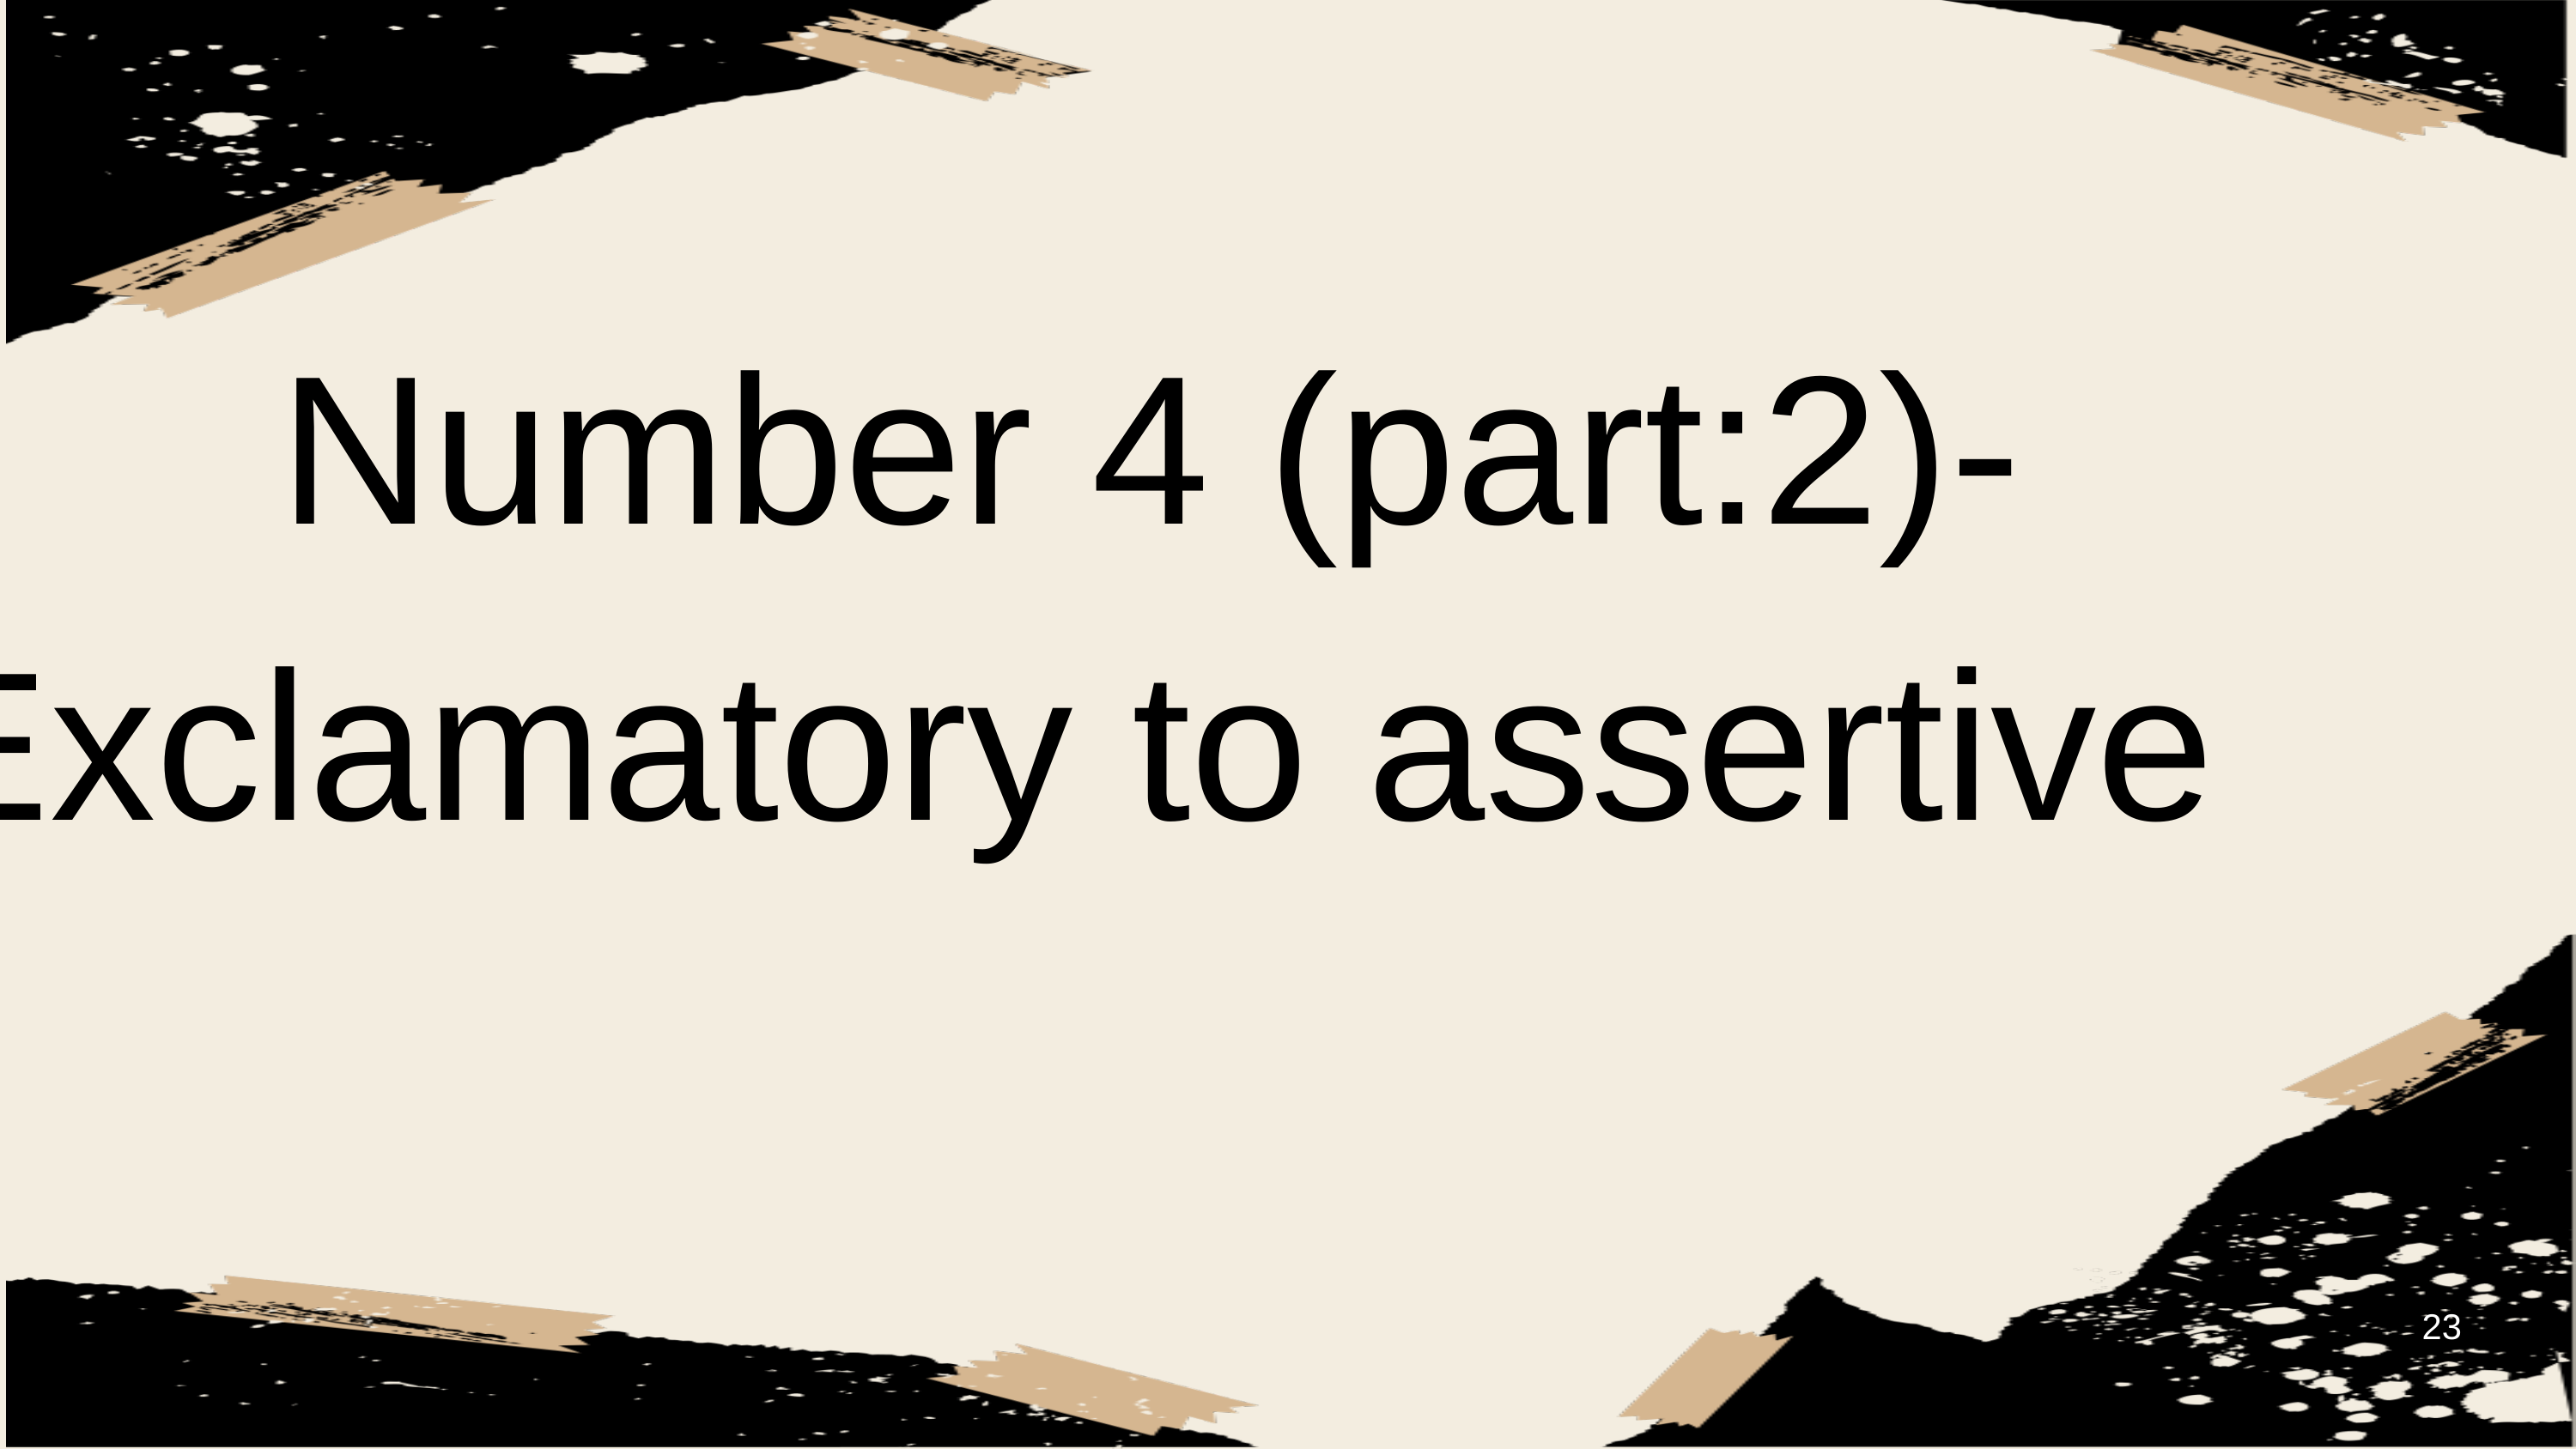

Number 4 (part:2)- Exclamatory to assertive
23